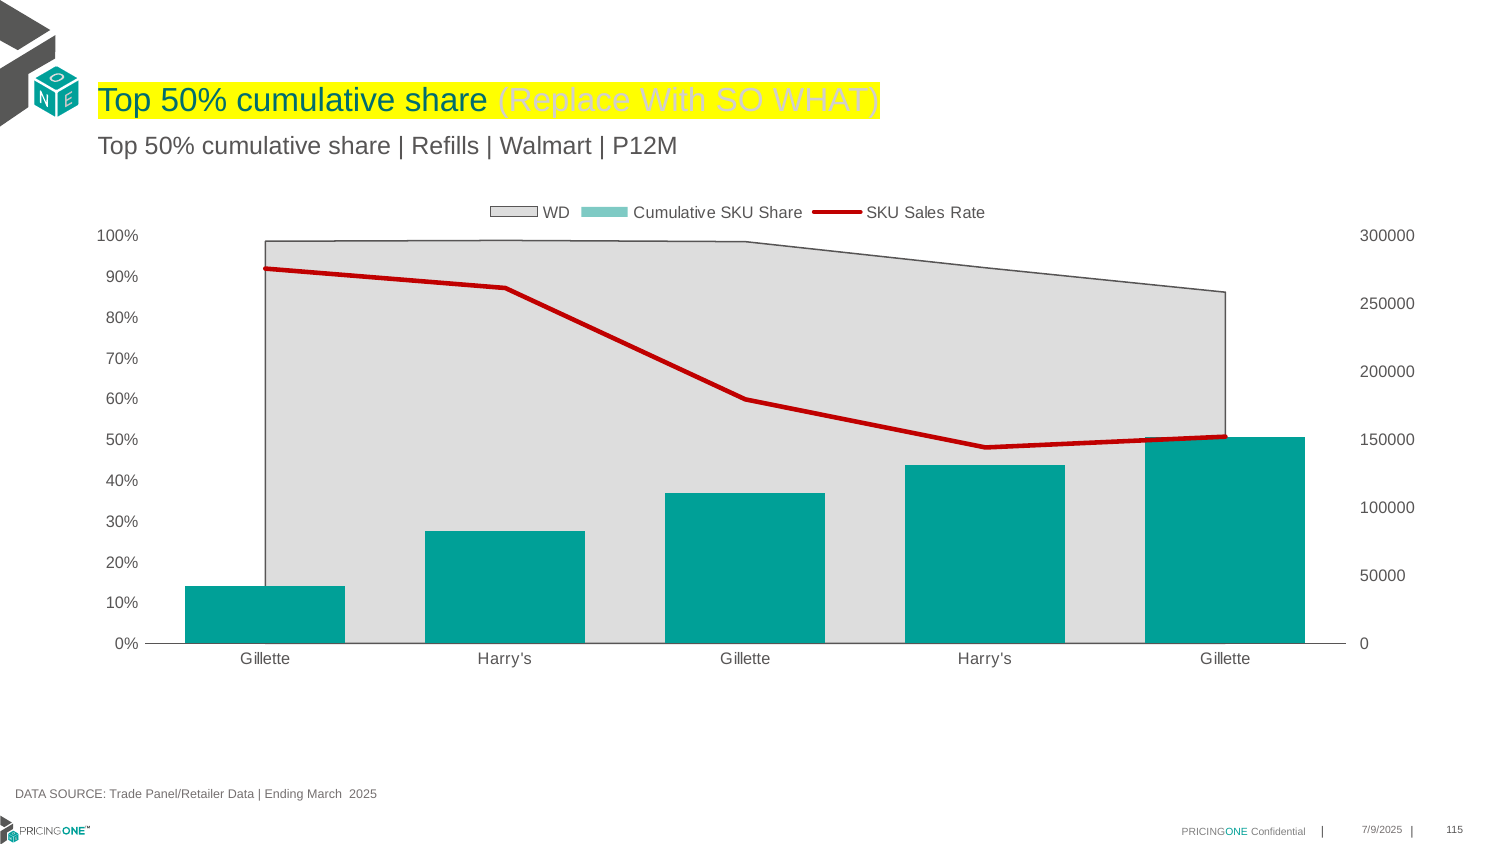

# Top 50% cumulative share (Replace With SO WHAT)
Top 50% cumulative share | Refills | Walmart | P12M

### Chart

| Category | WD | Cumulative SKU Share | SKU Sales Rate |
|---|---|---|---|
| Gillette | 0.986 | 0.14143384146150964 | 275709.87829614605 |
| Harry's | 0.988 | 0.2757867181778352 | 261376.13360323888 |
| Gillette | 0.985 | 0.367747969073841 | 179450.4467005076 |
| Harry's | 0.921 | 0.43678954484186555 | 144087.71986970684 |
| Gillette | 0.861 | 0.5048882506701642 | 152023.80952380953 |
DATA SOURCE: Trade Panel/Retailer Data | Ending March  2025

7/9/2025
115